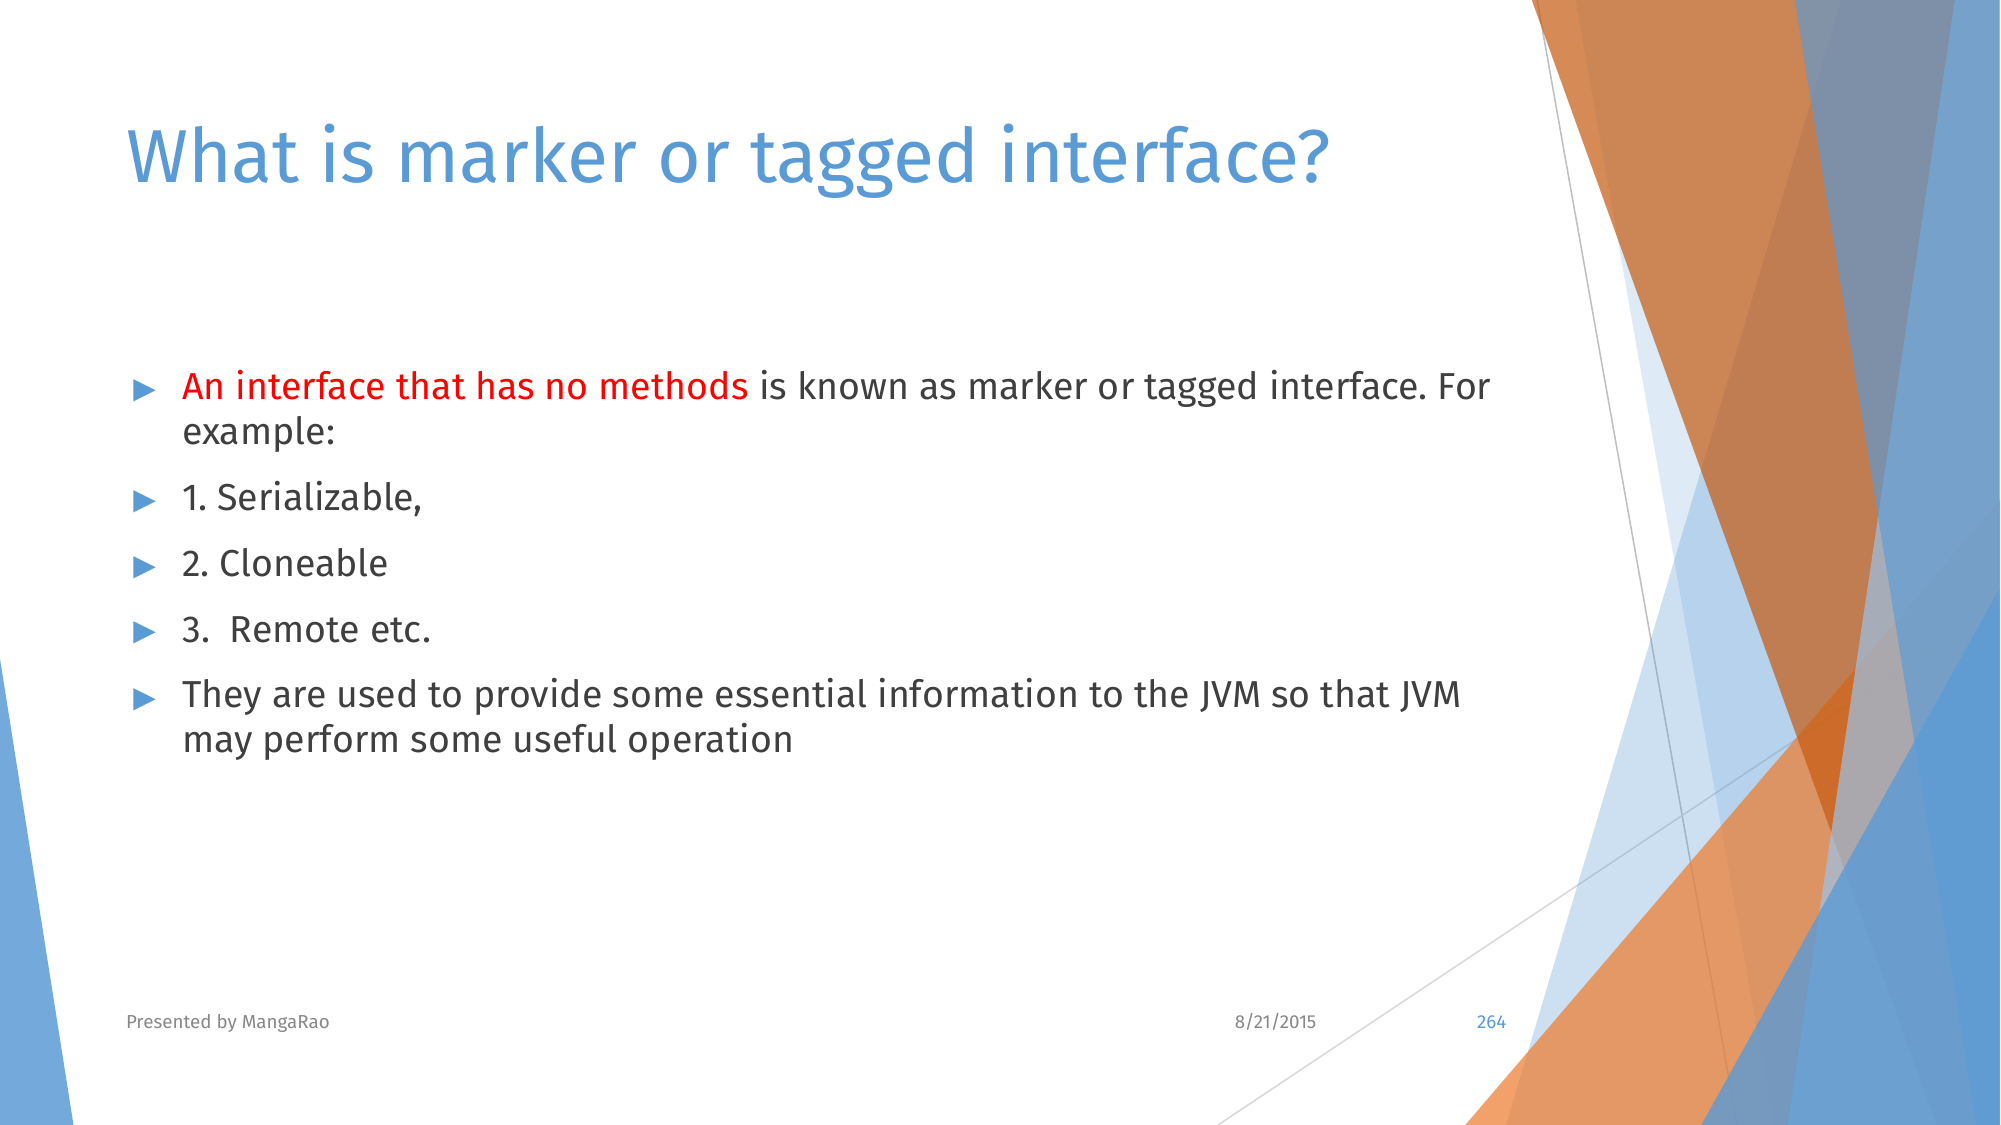

# What is marker or tagged interface?
An interface that has no methods is known as marker or tagged interface. For example:
1. Serializable,
2. Cloneable
3.  Remote etc.
They are used to provide some essential information to the JVM so that JVM may perform some useful operation

Presented by MangaRao
8/21/2015
264